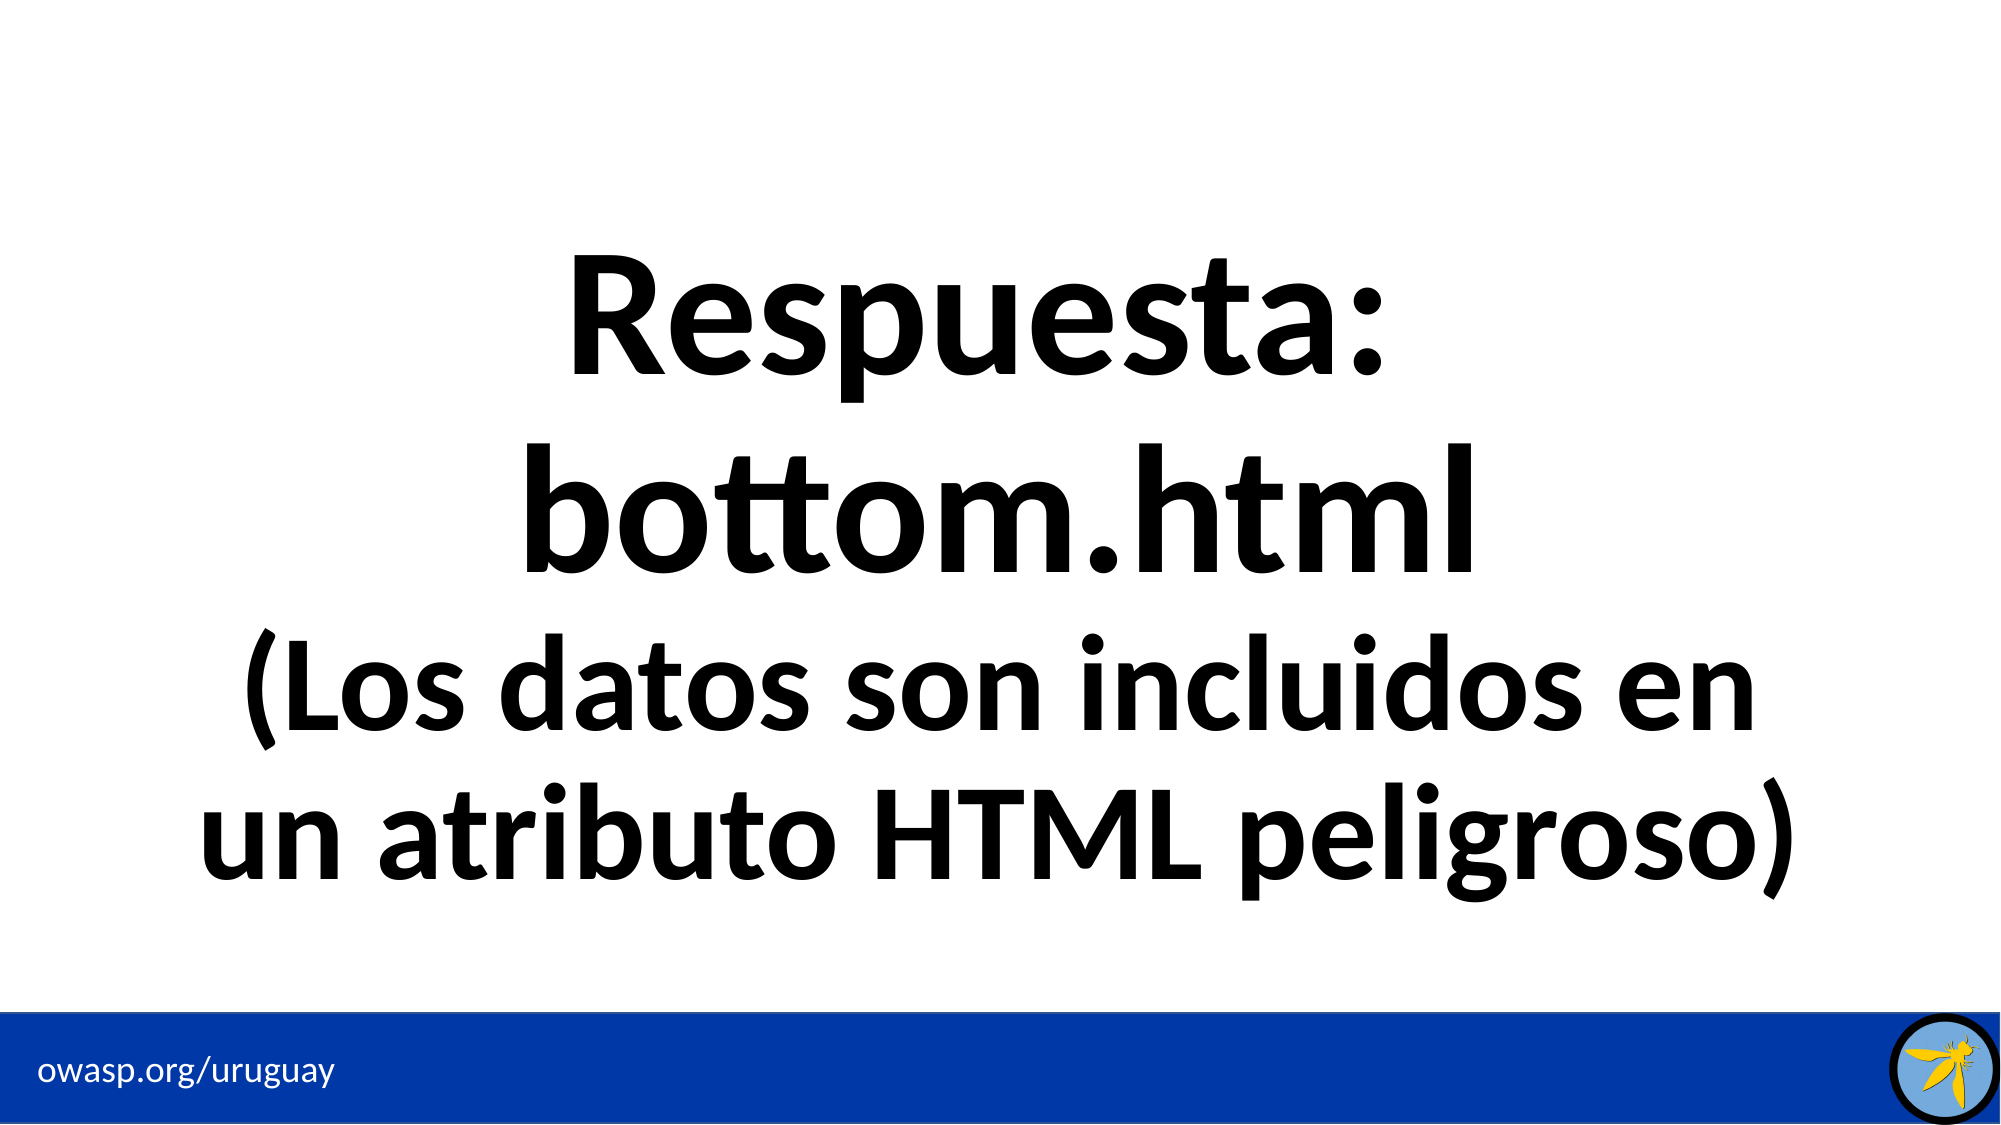

# Respuesta: bottom.html (Los datos son incluidos en un atributo HTML peligroso)